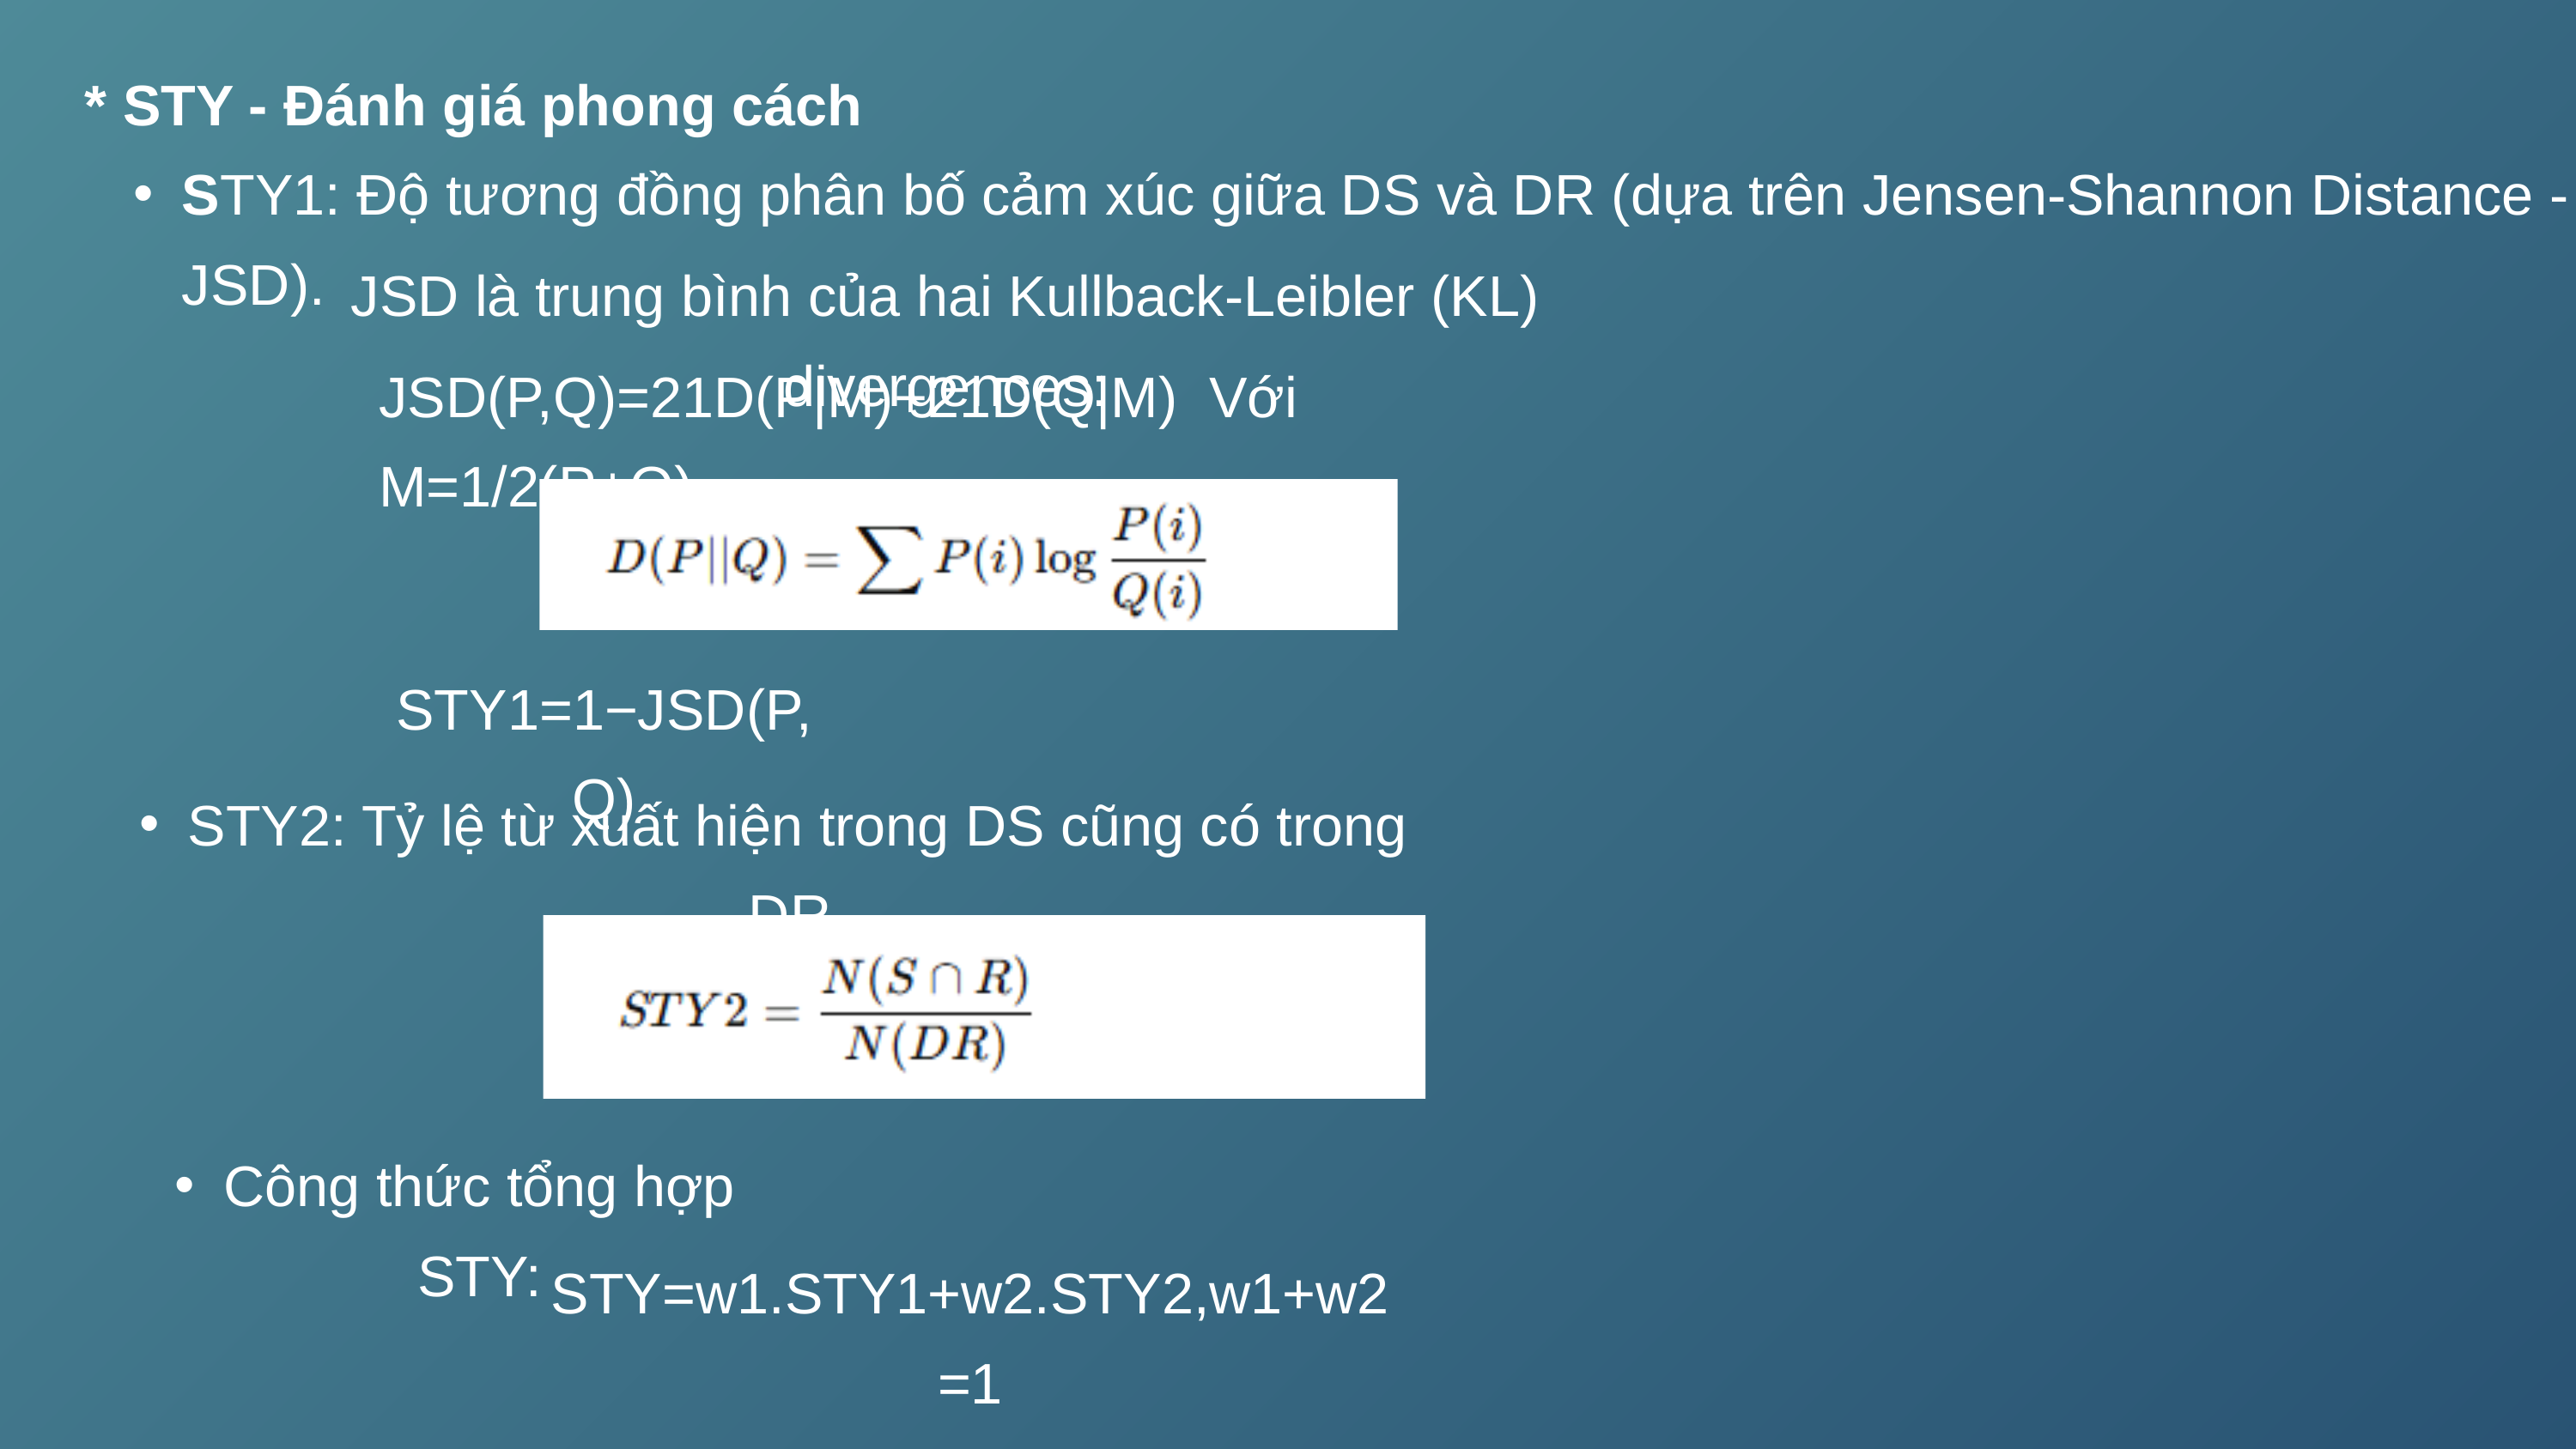

* STY - Đánh giá phong cách
STY1: Độ tương đồng phân bố cảm xúc giữa DS và DR (dựa trên Jensen-Shannon Distance - JSD).
JSD là trung bình của hai Kullback-Leibler (KL) divergences:
JSD(P,Q)=21​D(P|M)+21​D(Q|M)  Với M=1/2(P+Q)

STY1=1−JSD(P,Q)
STY2: Tỷ lệ từ xuất hiện trong DS cũng có trong DR.

Công thức tổng hợp STY:
STY=w1.STY1+w2.STY2,w1+w2=1